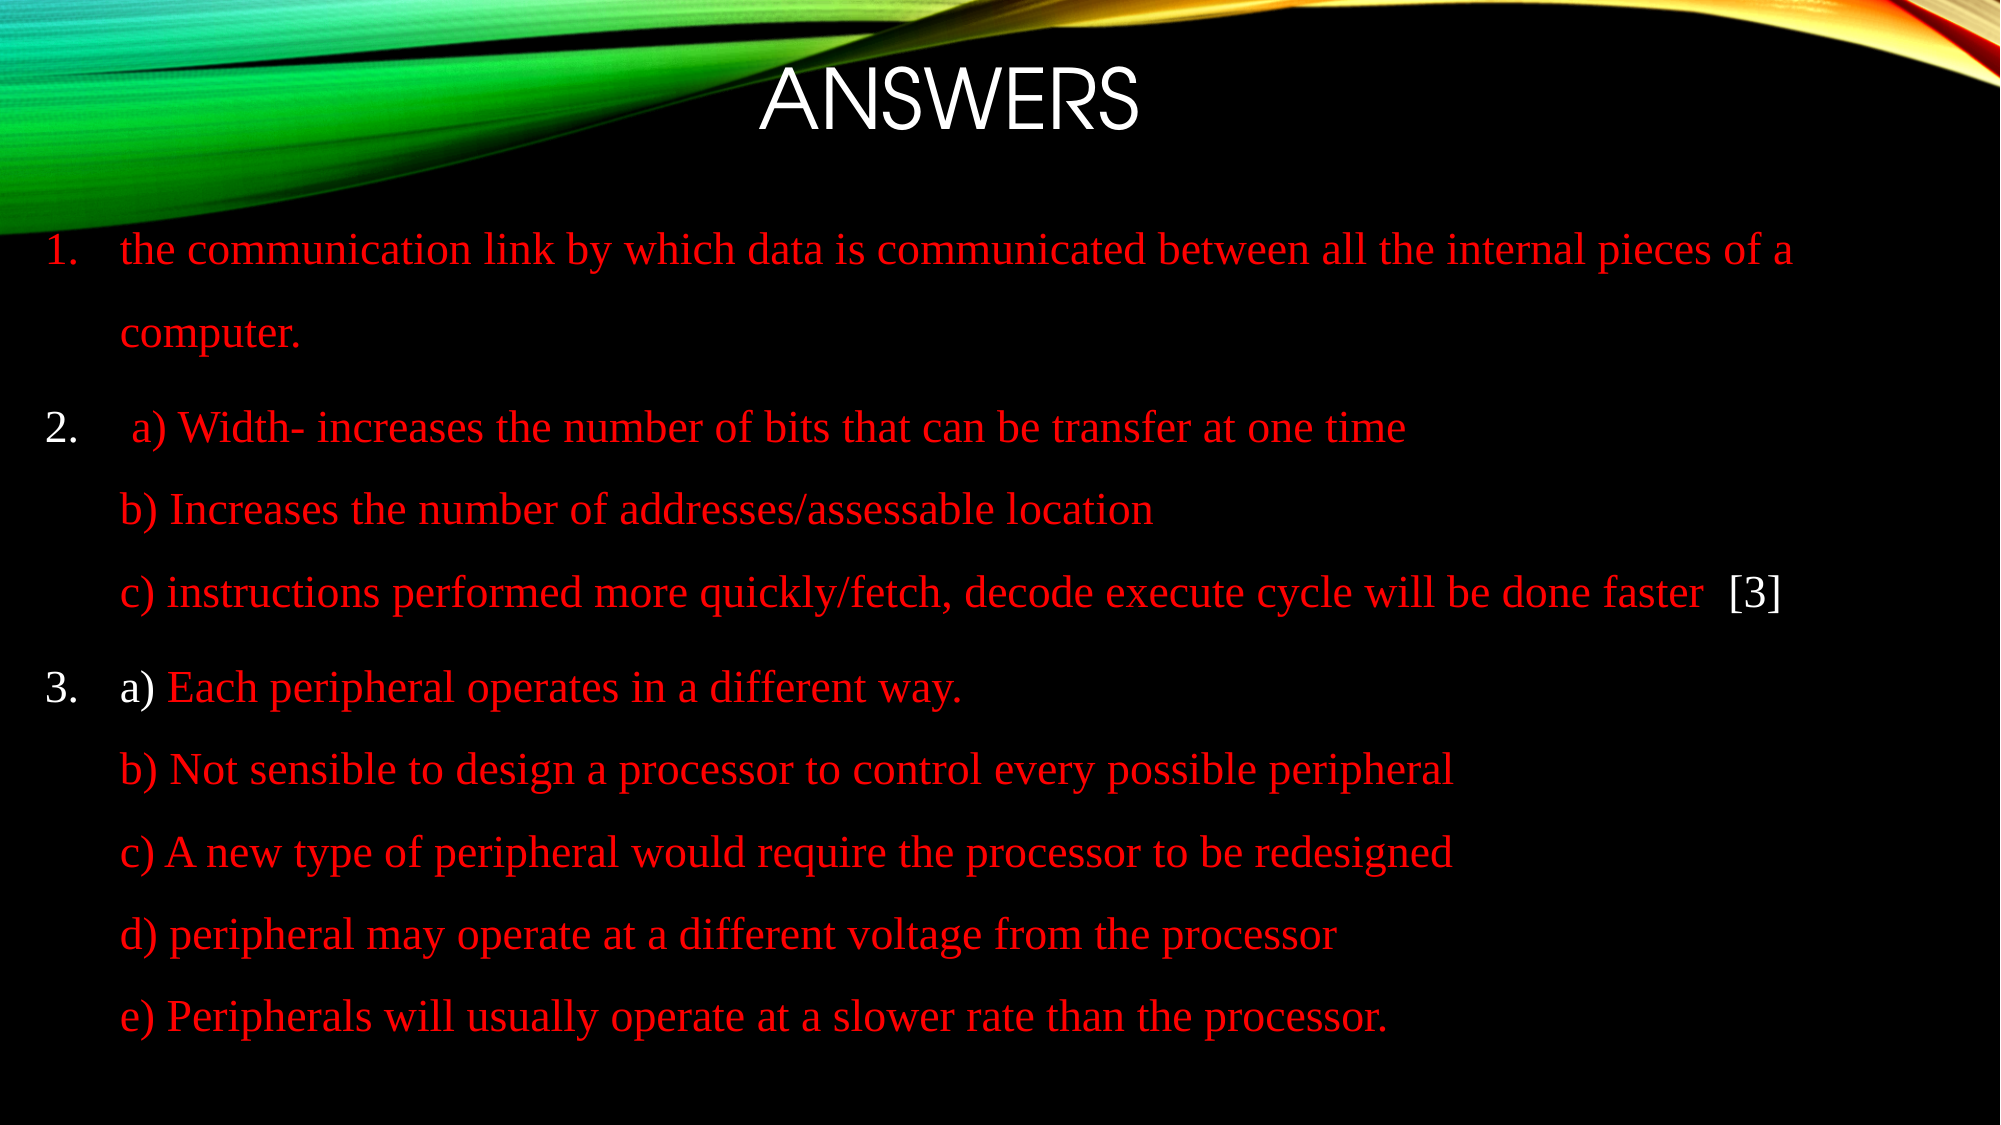

# Answers
the communication link by which data is communicated between all the internal pieces of a computer.
 a) Width- increases the number of bits that can be transfer at one time
b) Increases the number of addresses/assessable location
c) instructions performed more quickly/fetch, decode execute cycle will be done faster  [3]
a) Each peripheral operates in a different way.
b) Not sensible to design a processor to control every possible peripheral
c) A new type of peripheral would require the processor to be redesigned
d) peripheral may operate at a different voltage from the processor
e) Peripherals will usually operate at a slower rate than the processor.